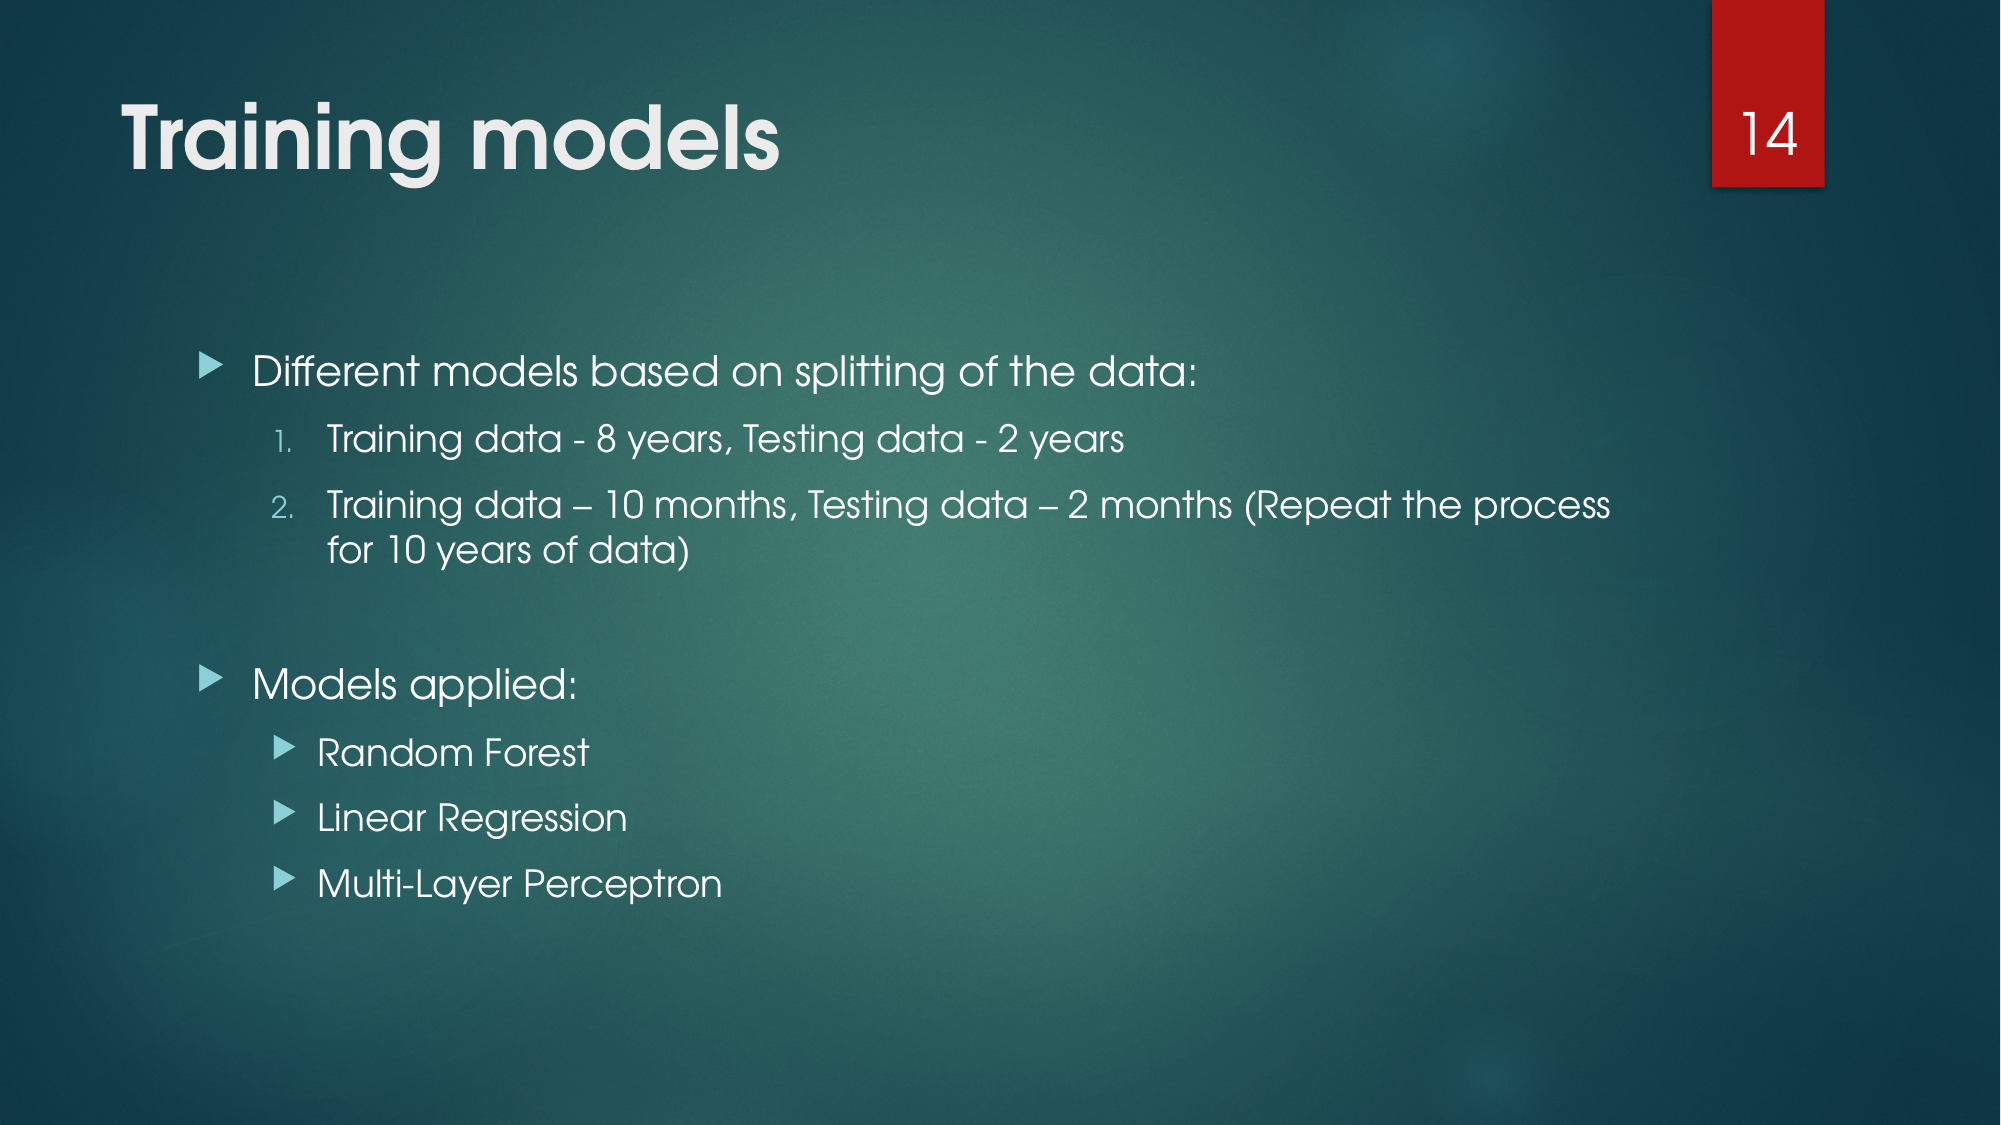

14
# Training models
Different models based on splitting of the data:
Training data - 8 years, Testing data - 2 years
Training data – 10 months, Testing data – 2 months (Repeat the process for 10 years of data)

Models applied:
Random Forest
Linear Regression
Multi-Layer Perceptron